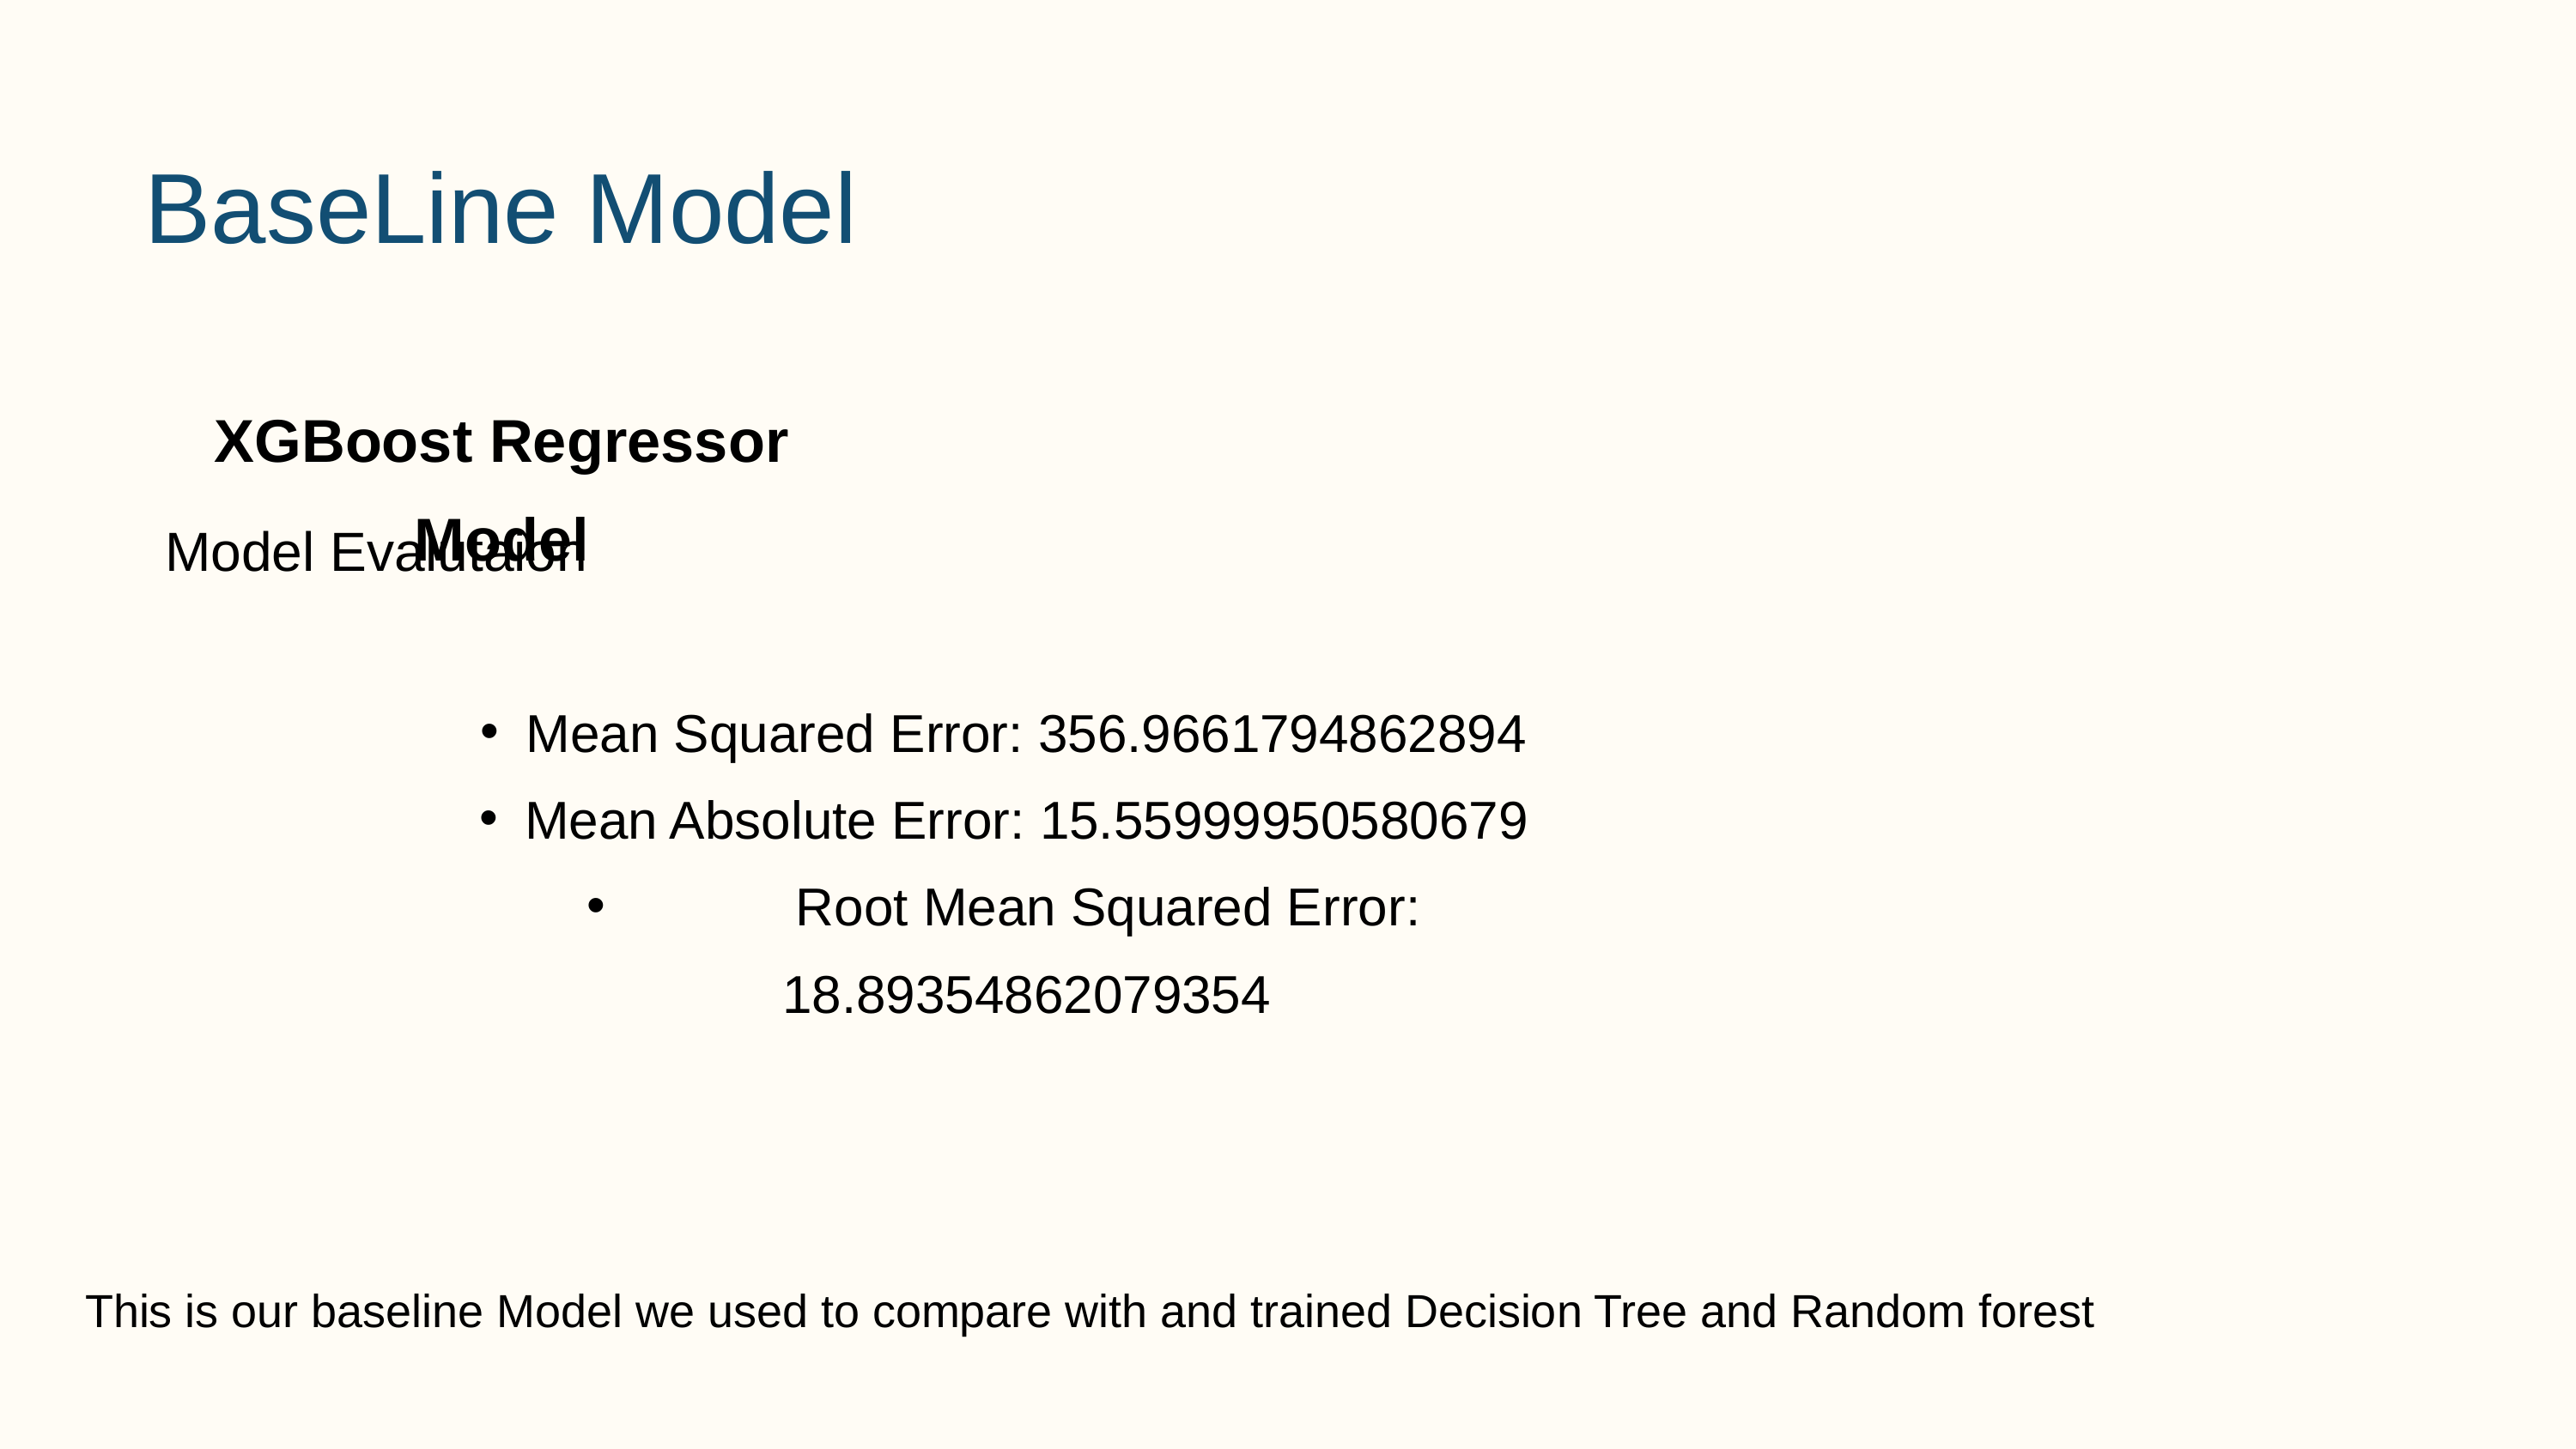

BaseLine Model
XGBoost Regressor Model
Model Evalutaion
Mean Squared Error: 356.9661794862894
Mean Absolute Error: 15.55999950580679
           Root Mean Squared Error: 18.89354862079354

This is our baseline Model we used to compare with and trained Decision Tree and Random forest